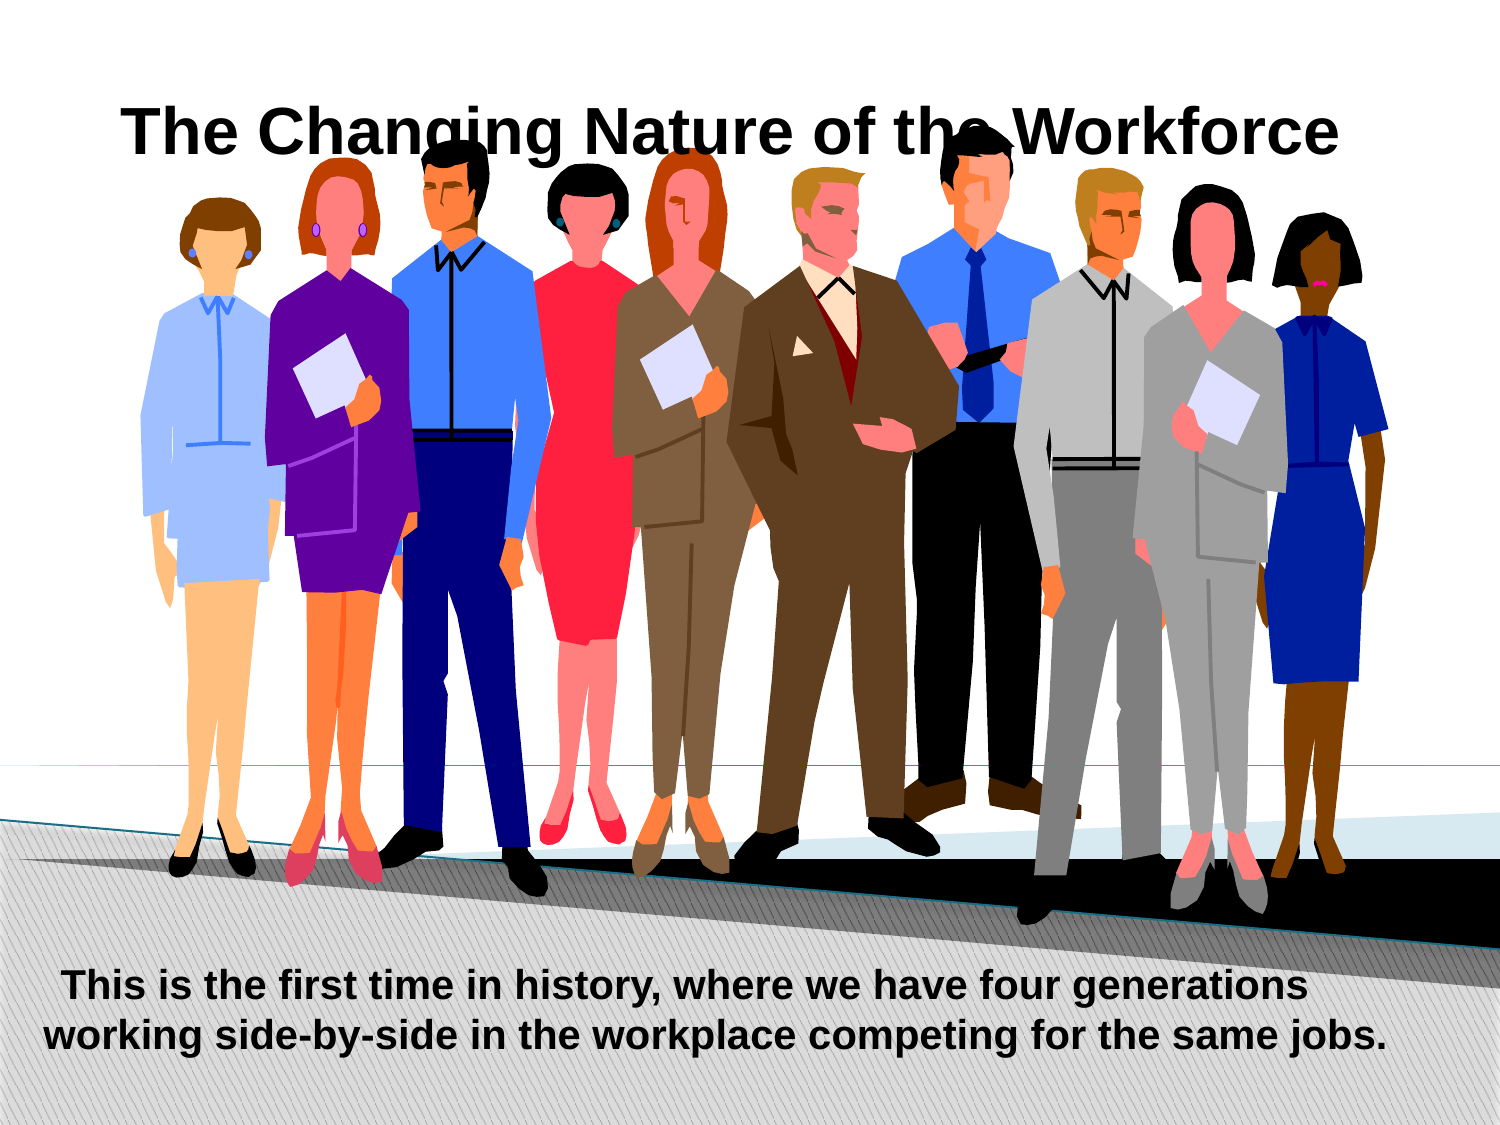

# The Changing Nature of the Workforce

    This is the first time in history, where we have four generations working side-by-side in the workplace competing for the same jobs.